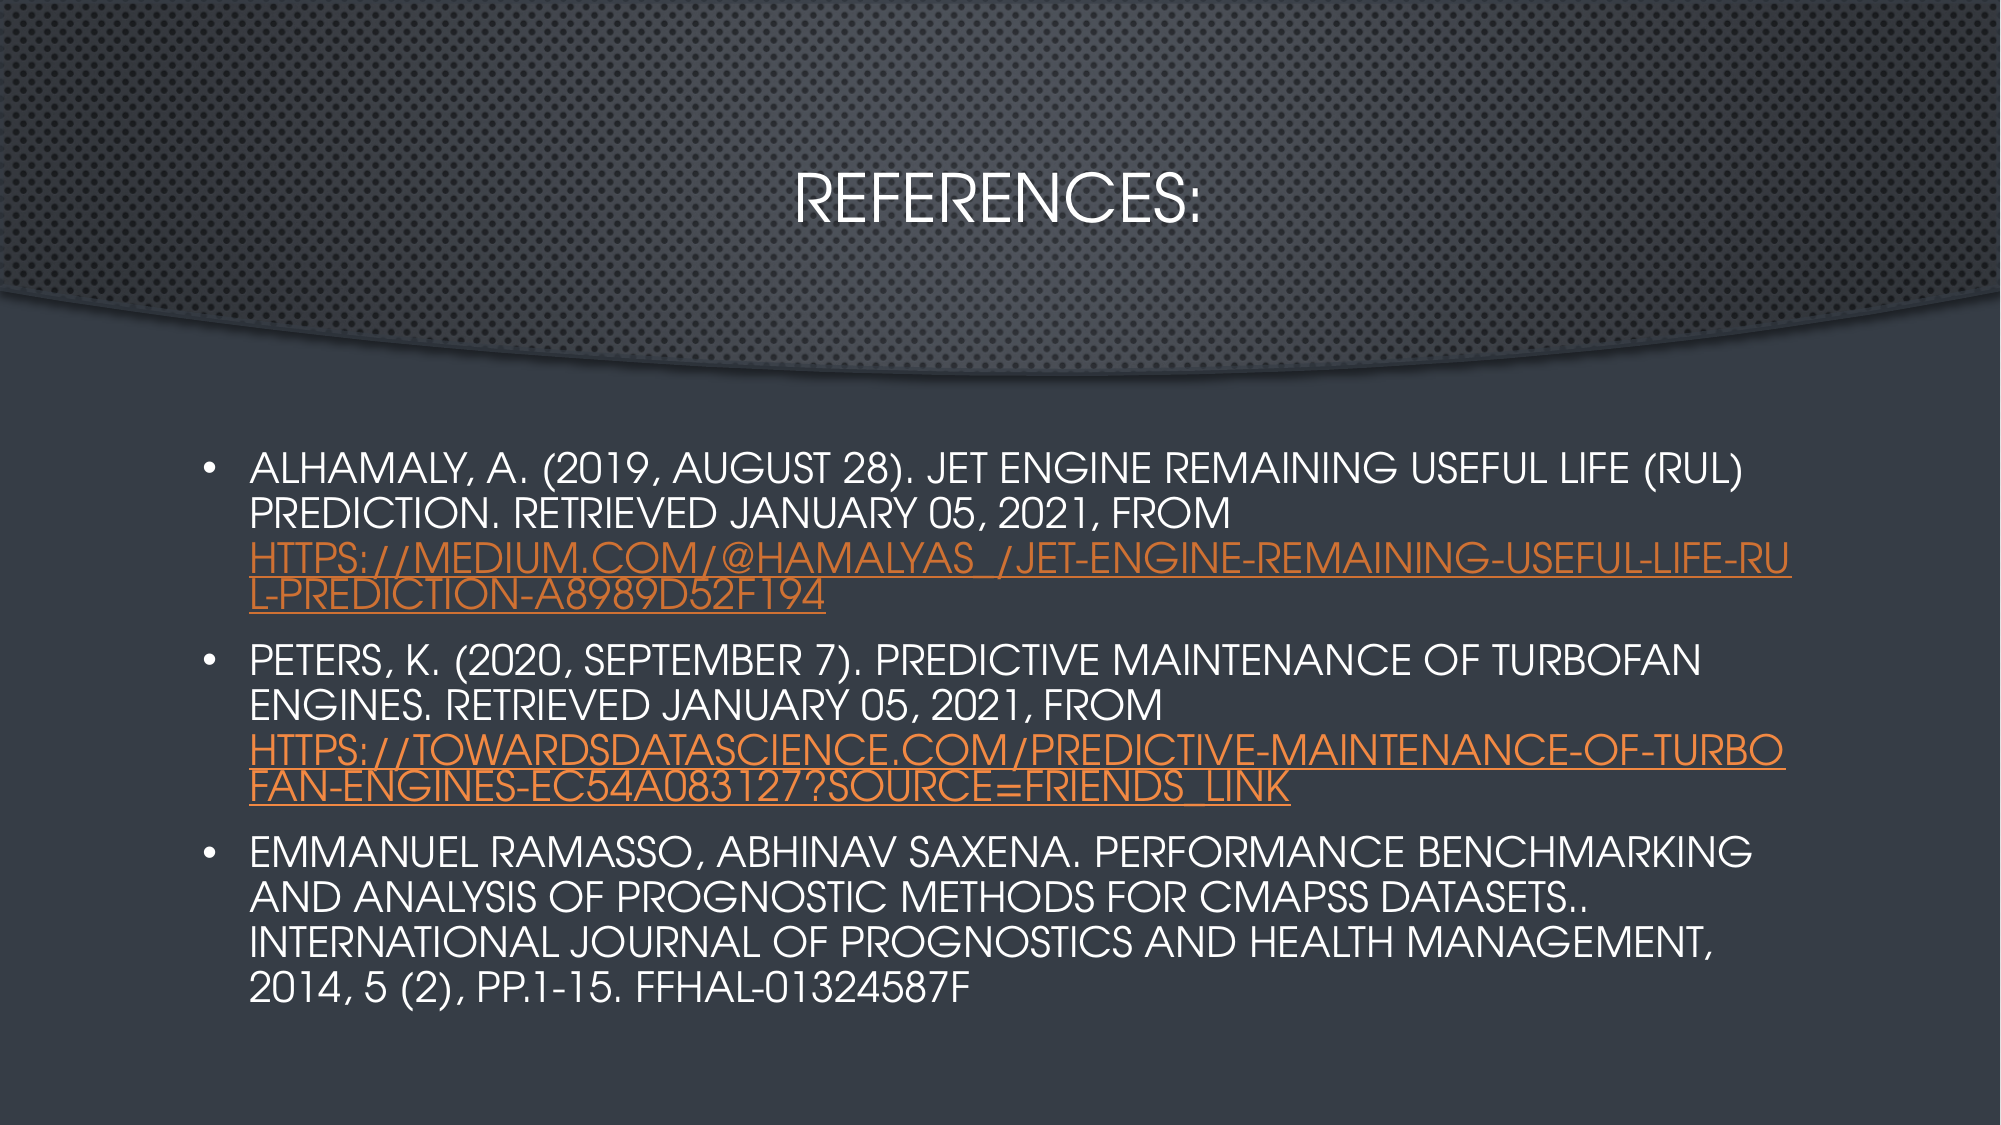

# References:
Alhamaly, A. (2019, August 28). Jet Engine Remaining Useful Life (RUL) Prediction. Retrieved January 05, 2021, from https://medium.com/@hamalyas_/jet-engine-remaining-useful-life-rul-prediction-a8989d52f194
Peters, K. (2020, September 7). Predictive maintenance of turbofan engines. Retrieved January 05, 2021, from https://towardsdatascience.com/predictive-maintenance-of-turbofan-engines-ec54a083127?source=friends_link
Emmanuel Ramasso, Abhinav Saxena. Performance Benchmarking and Analysis of Prognostic Methods for CMAPSS Datasets.. International Journal of Prognostics and Health Management, 2014, 5 (2), pp.1-15. ffhal-01324587f